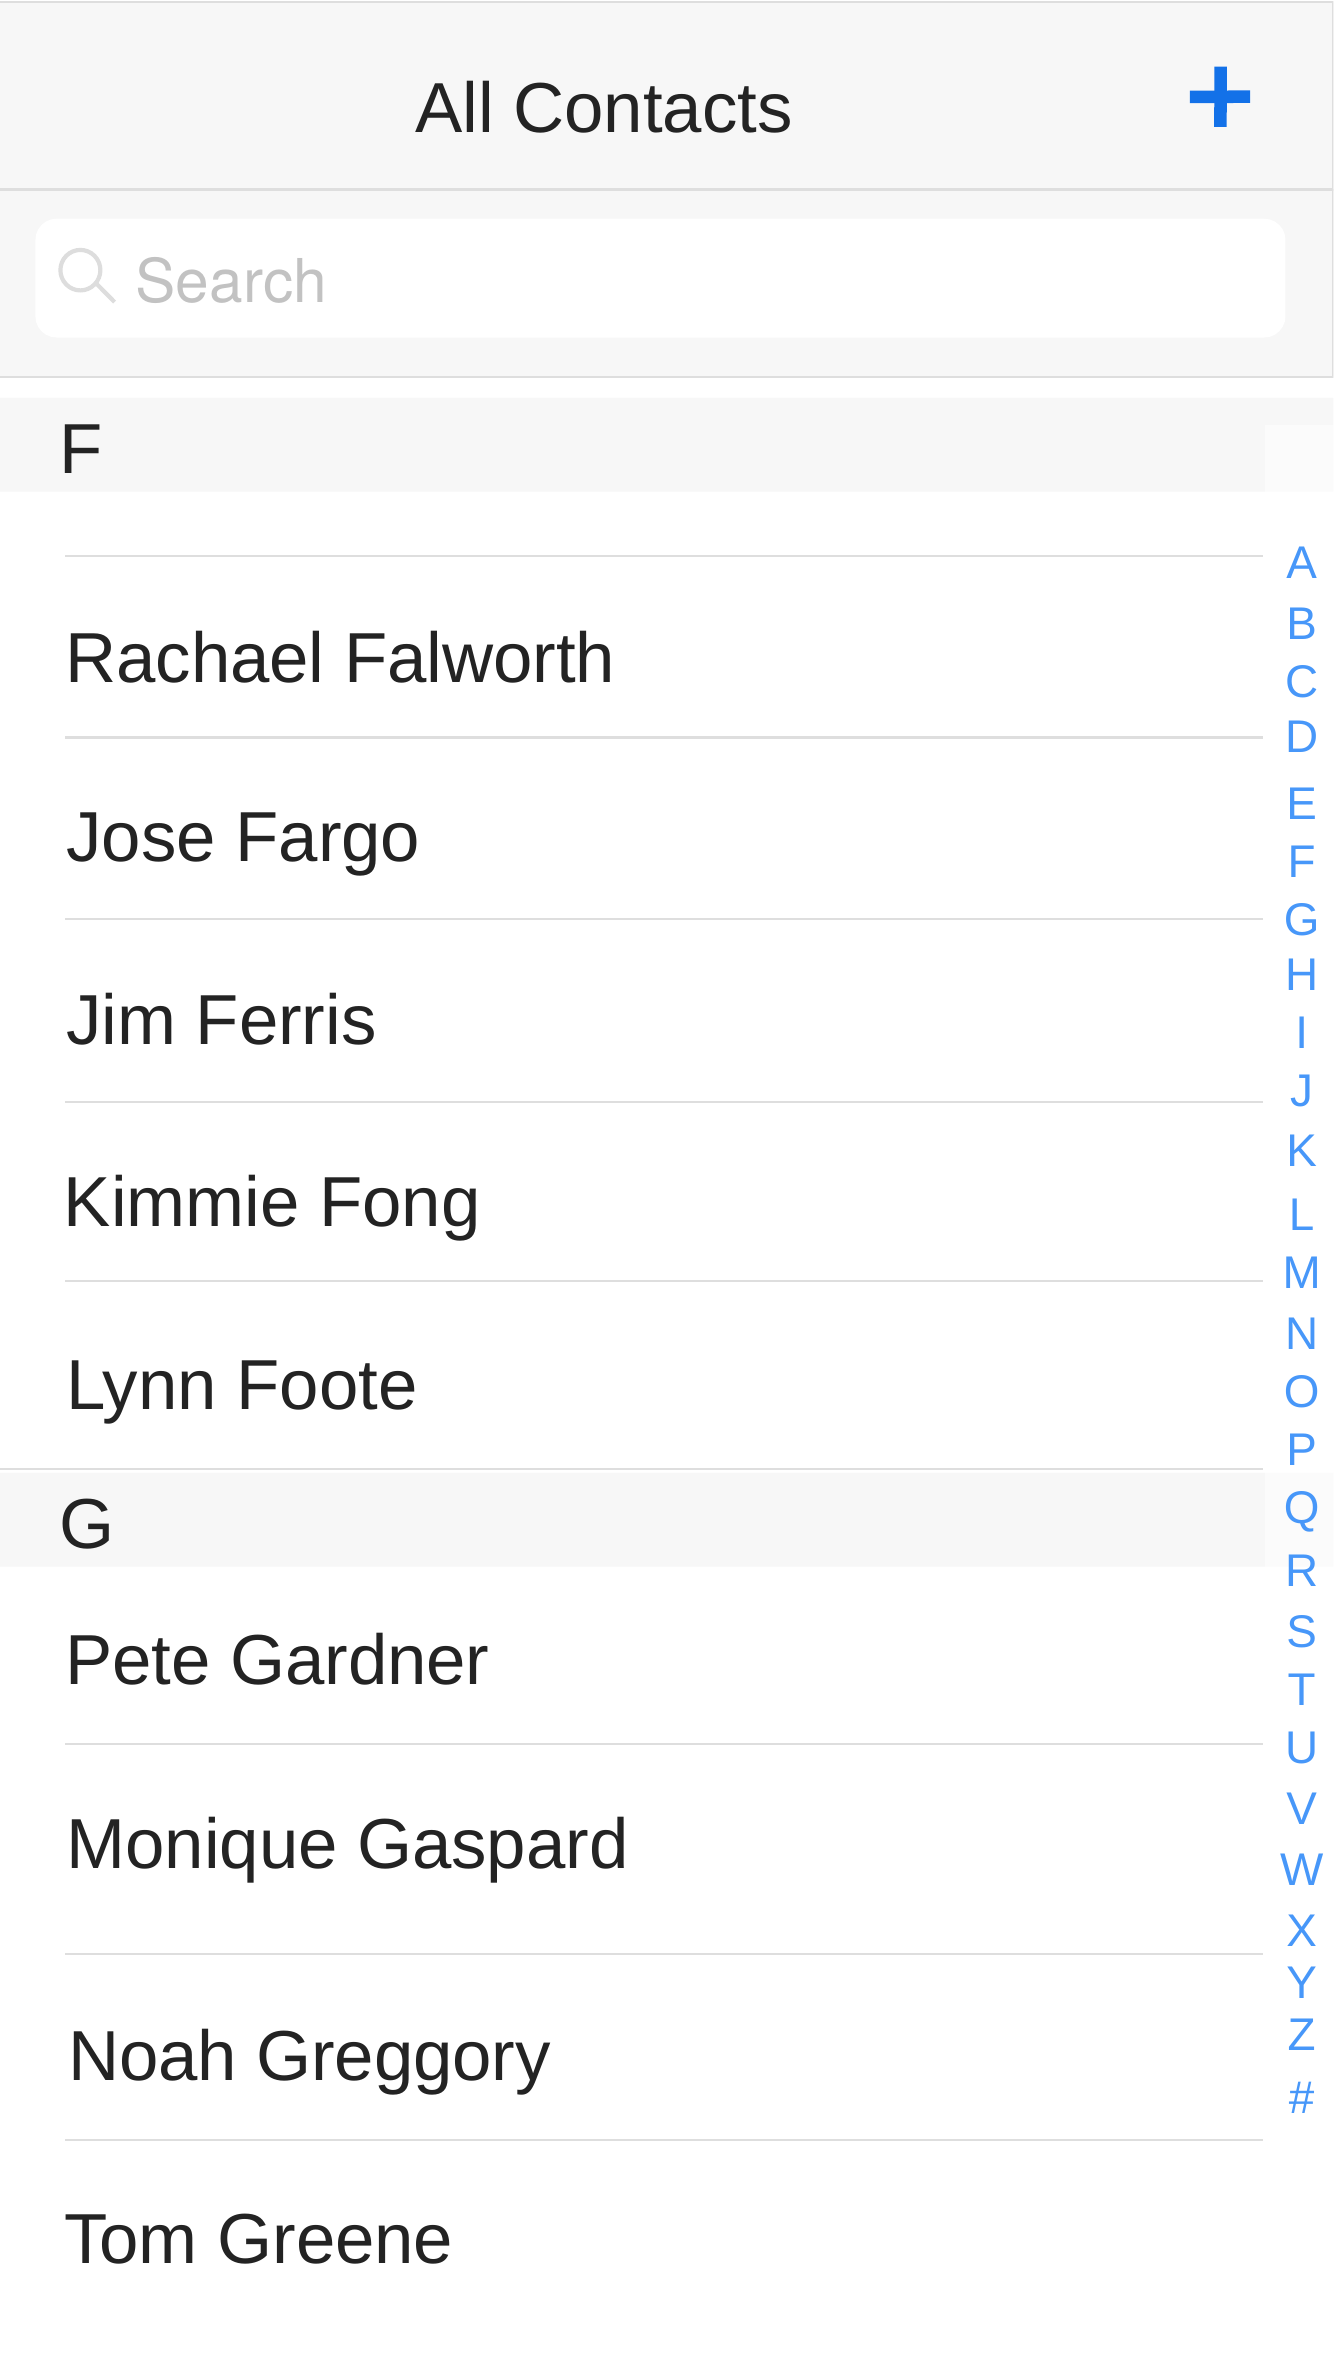

All Contacts

     Search

   F

A
B
C
D
E
F
G
H
I
J
K
L
M
N
O
P
Q
R
S
T
U
V
W
X
Y
Z
#

Rachael Falworth

Jose Fargo

Jim Ferris

Kimmie Fong

Lynn Foote

   G
Pete Gardner

Monique Gaspard

Noah Greggory

Tom Greene